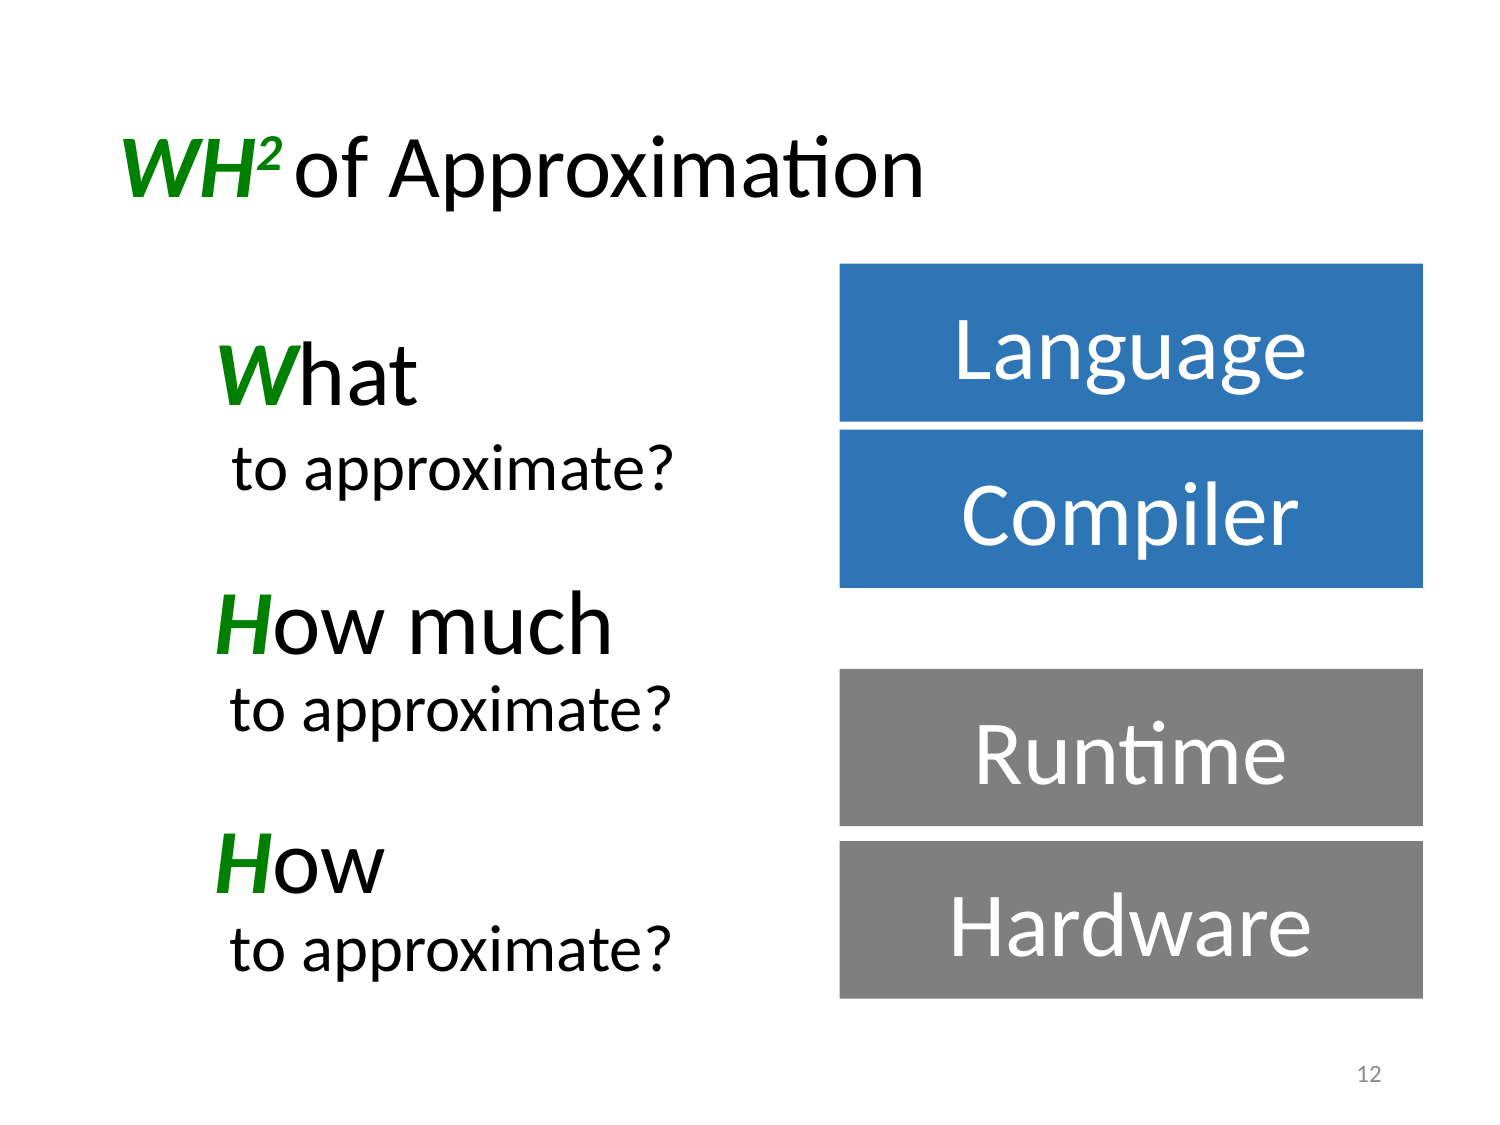

# WH2 of Approximation
Language
What
 to approximate?

How much
 to approximate?

How
 to approximate?
Compiler
Runtime
Hardware
12